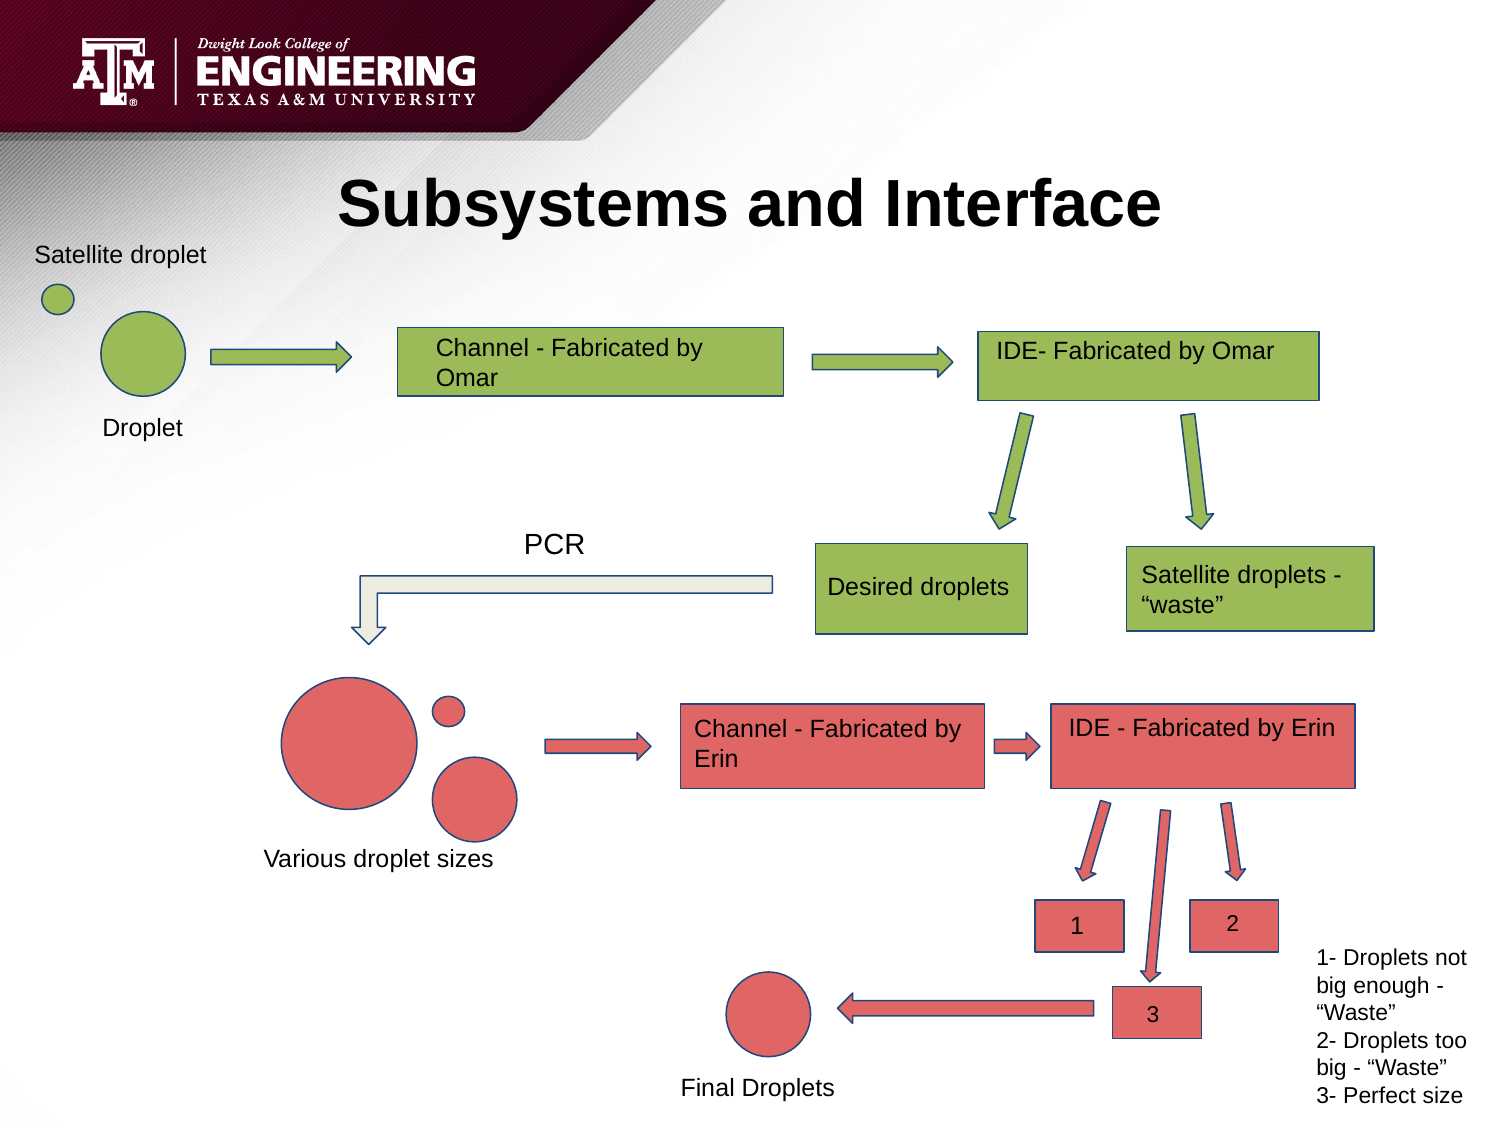

# Subsystems and Interface
Satellite droplet

Channel - Fabricated by  Omar
IDE- Fabricated by Omar

Droplet

PCR
Satellite droplets - “waste”

Desired droplets

IDE - Fabricated by Erin
Channel - Fabricated by Erin

Various droplet sizes

1
2

1- Droplets not big enough - “Waste”
2- Droplets too big - “Waste”
3- Perfect size

3

Final Droplets